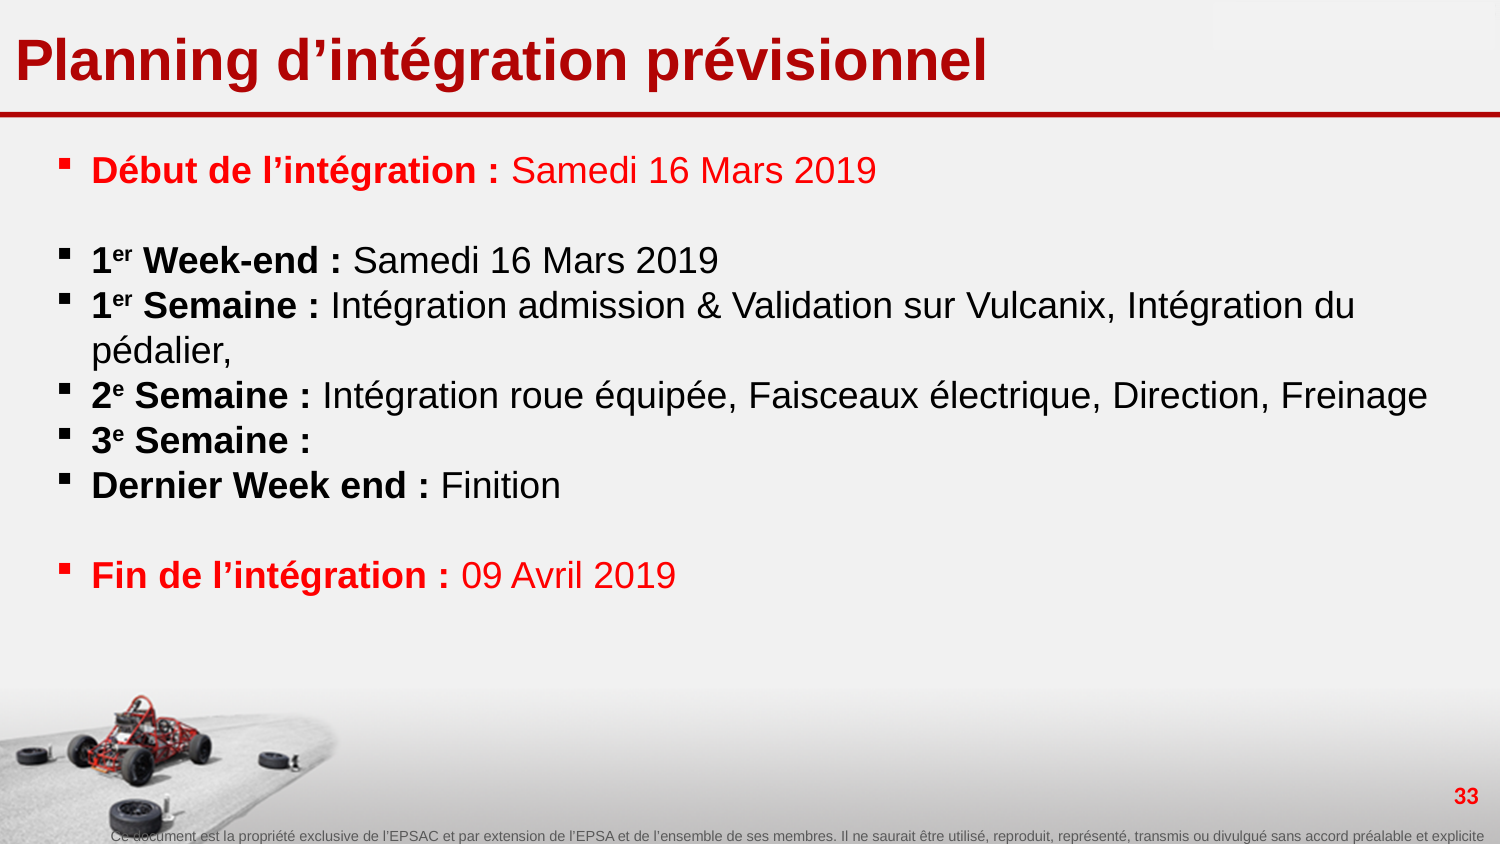

# Planning d’intégration prévisionnel
Début de l’intégration : Samedi 16 Mars 2019

1er Week-end : Samedi 16 Mars 2019
1er Semaine : Intégration admission & Validation sur Vulcanix, Intégration du pédalier,
2e Semaine : Intégration roue équipée, Faisceaux électrique, Direction, Freinage
3e Semaine :
Dernier Week end : Finition

Fin de l’intégration : 09 Avril 2019

33